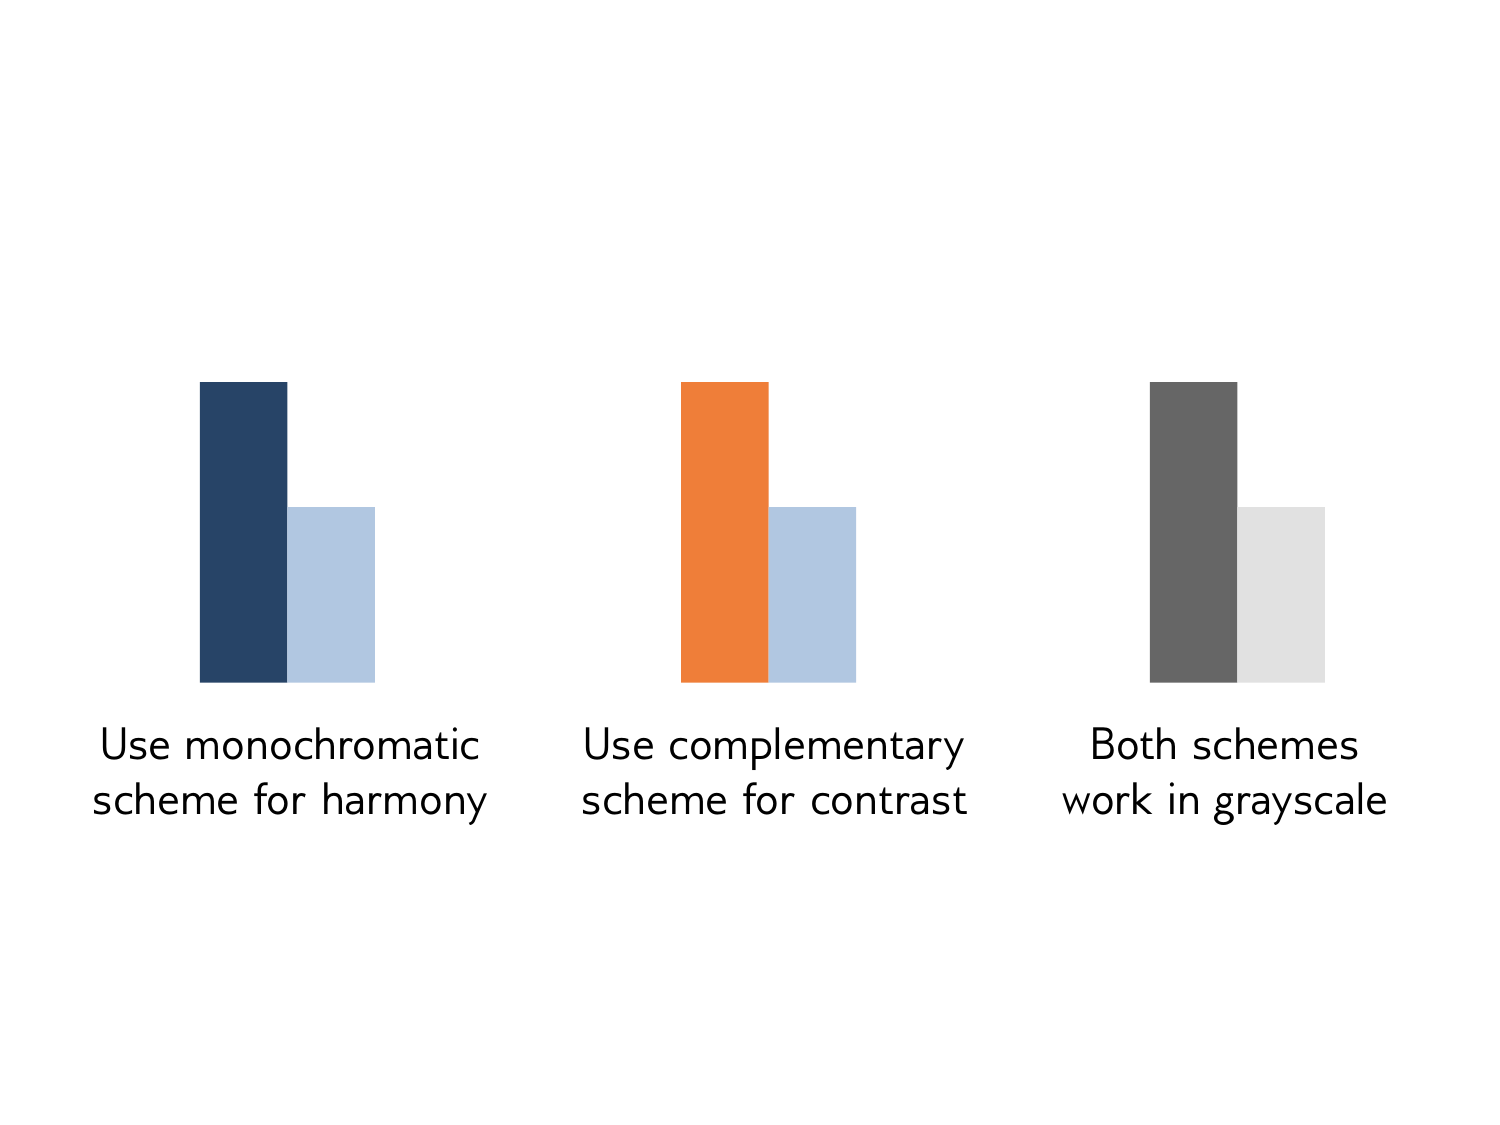

Use monochromatic scheme for harmony
Use complementary scheme for contrast
Both schemes work in grayscale